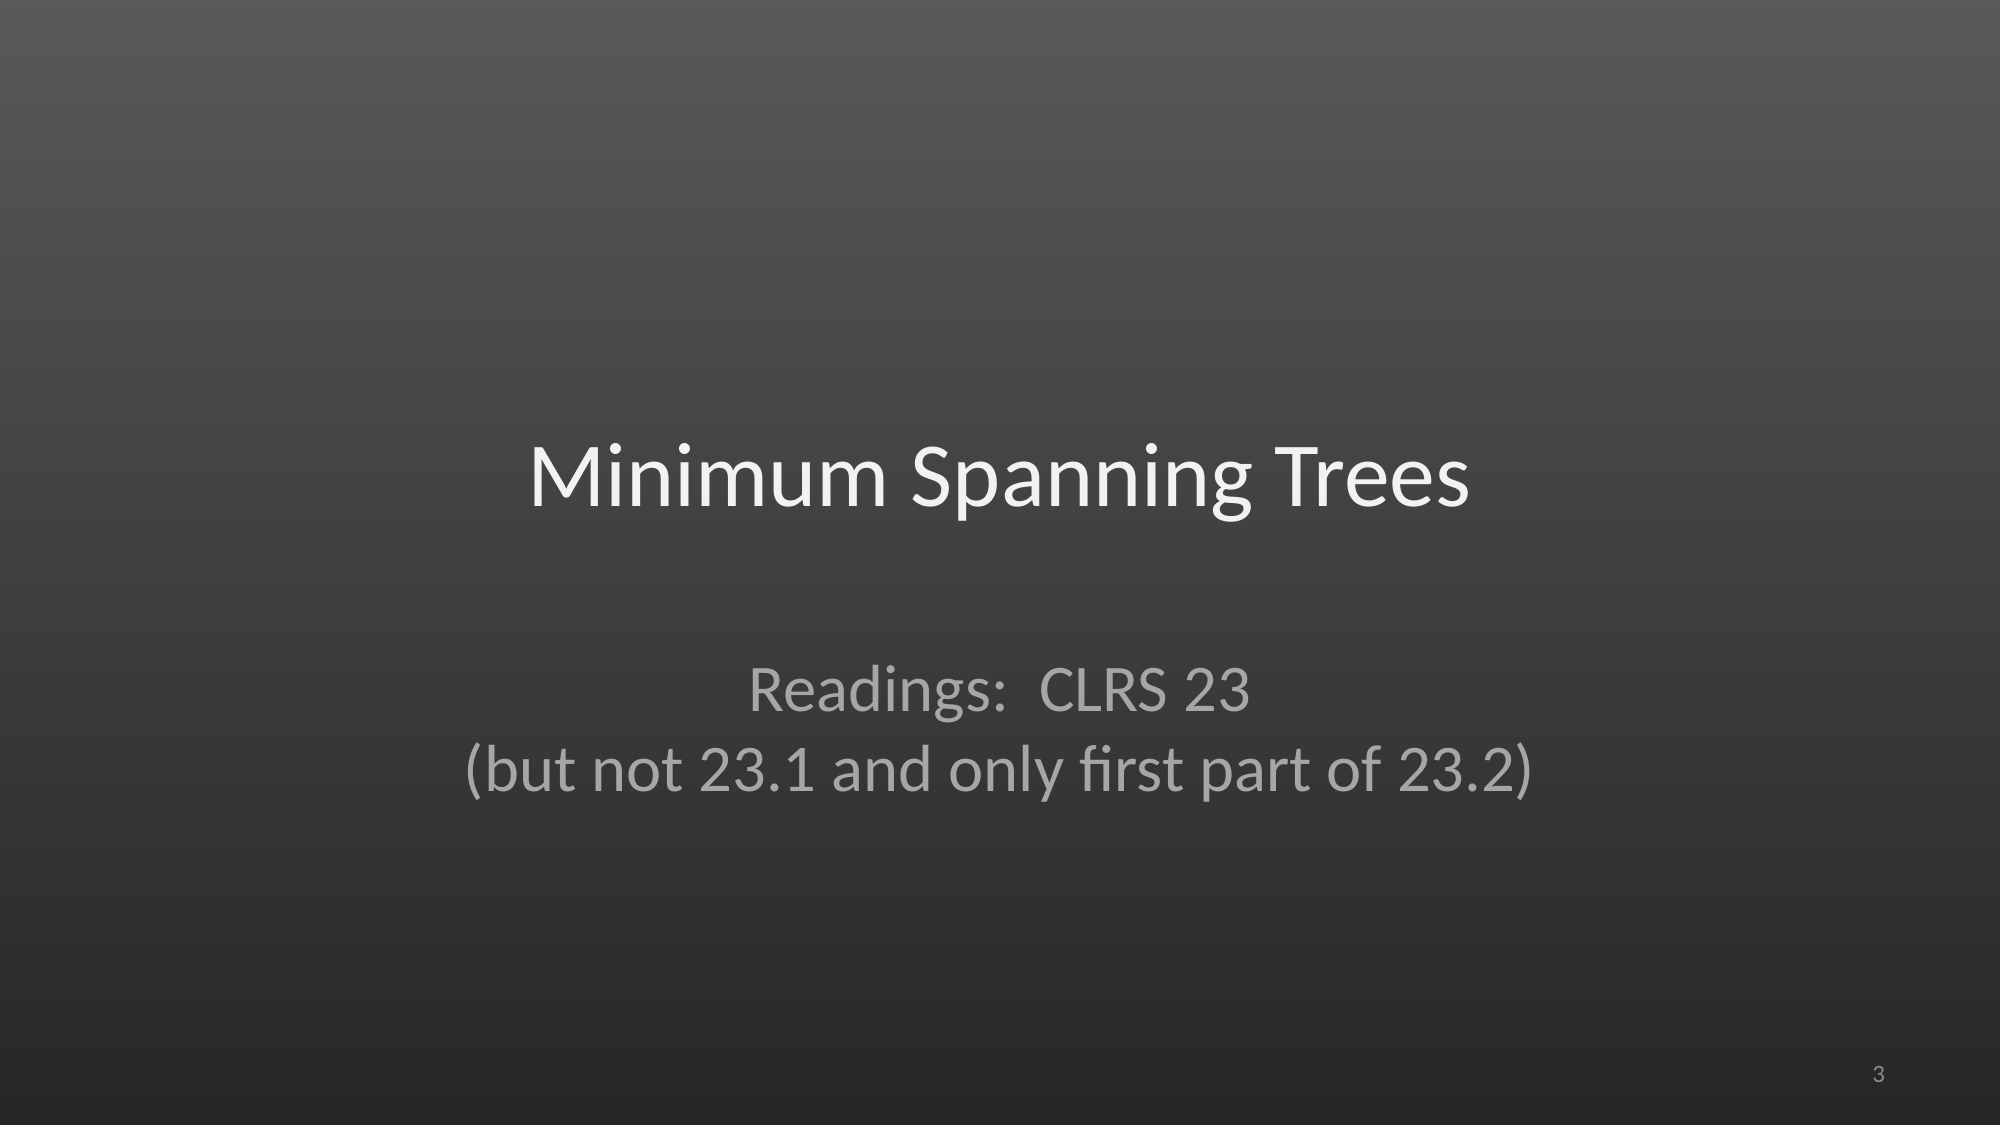

# Minimum Spanning Trees
Readings:  CLRS 23
(but not 23.1 and only first part of 23.2)
3